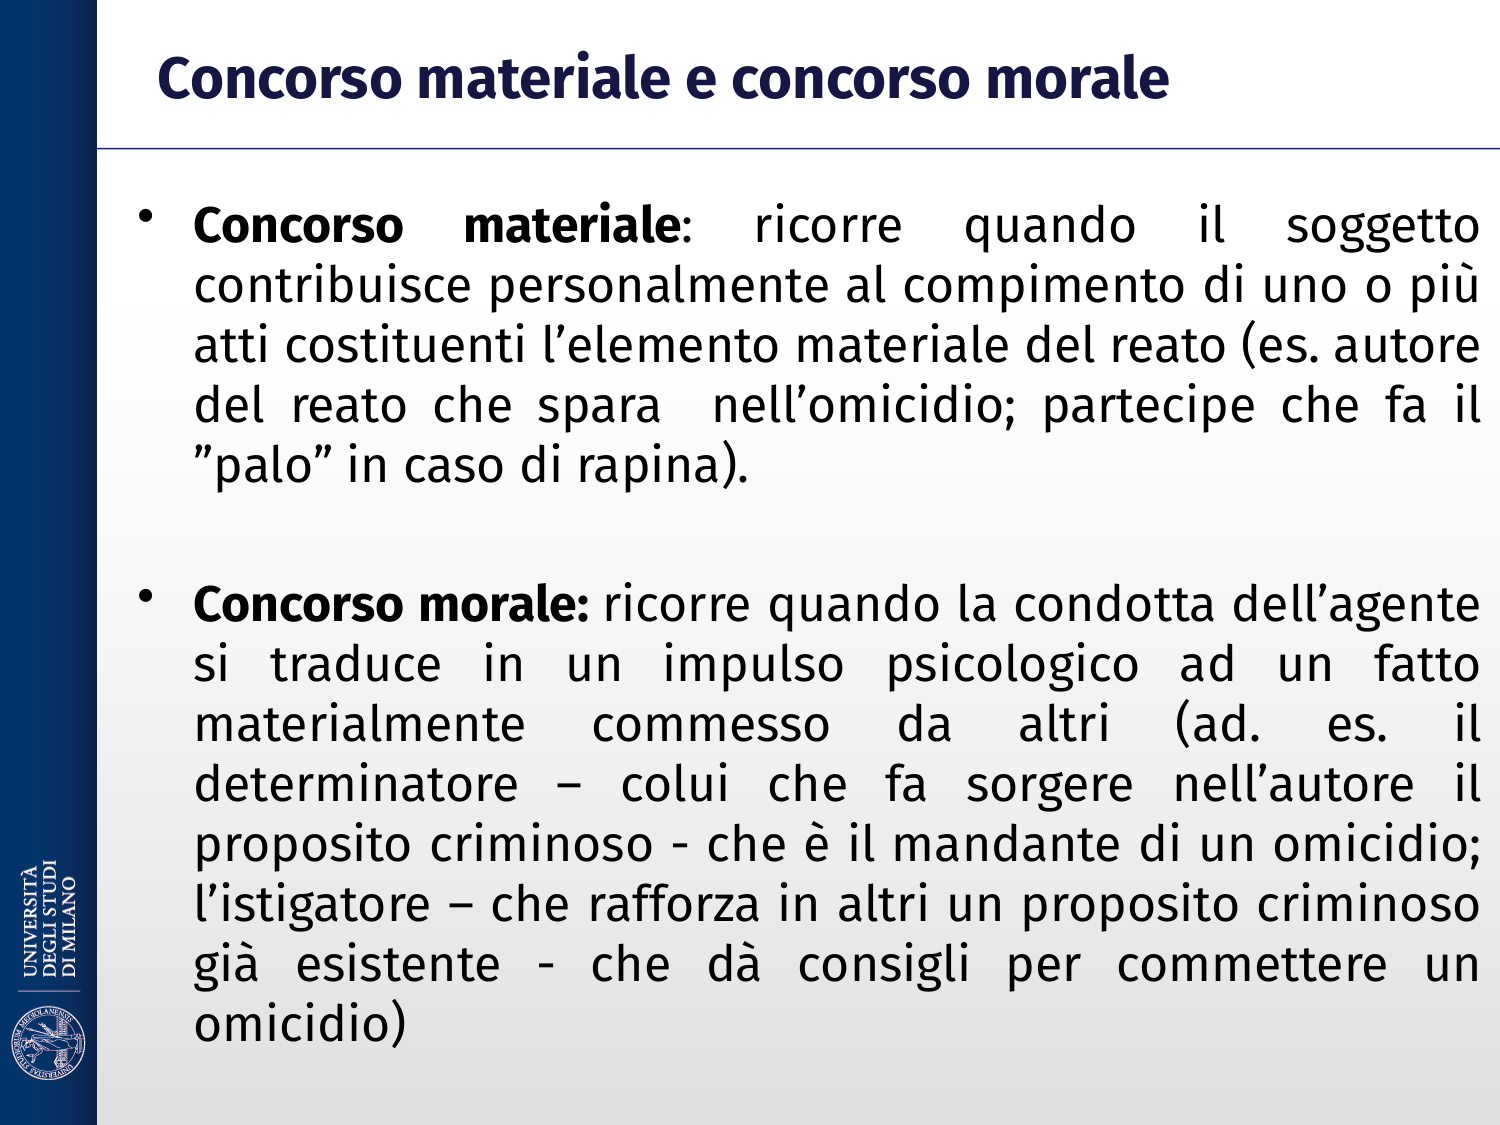

# Concorso materiale e concorso morale
Concorso materiale: ricorre quando il soggetto contribuisce personalmente al compimento di uno o più atti costituenti l’elemento materiale del reato (es. autore del reato che spara  nell’omicidio; partecipe che fa il ”palo” in caso di rapina).

Concorso morale: ricorre quando la condotta dell’agente si traduce in un impulso psicologico ad un fatto materialmente commesso da altri (ad. es. il determinatore – colui che fa sorgere nell’autore il proposito criminoso - che è il mandante di un omicidio; l’istigatore – che rafforza in altri un proposito criminoso già esistente - che dà consigli per commettere un omicidio)